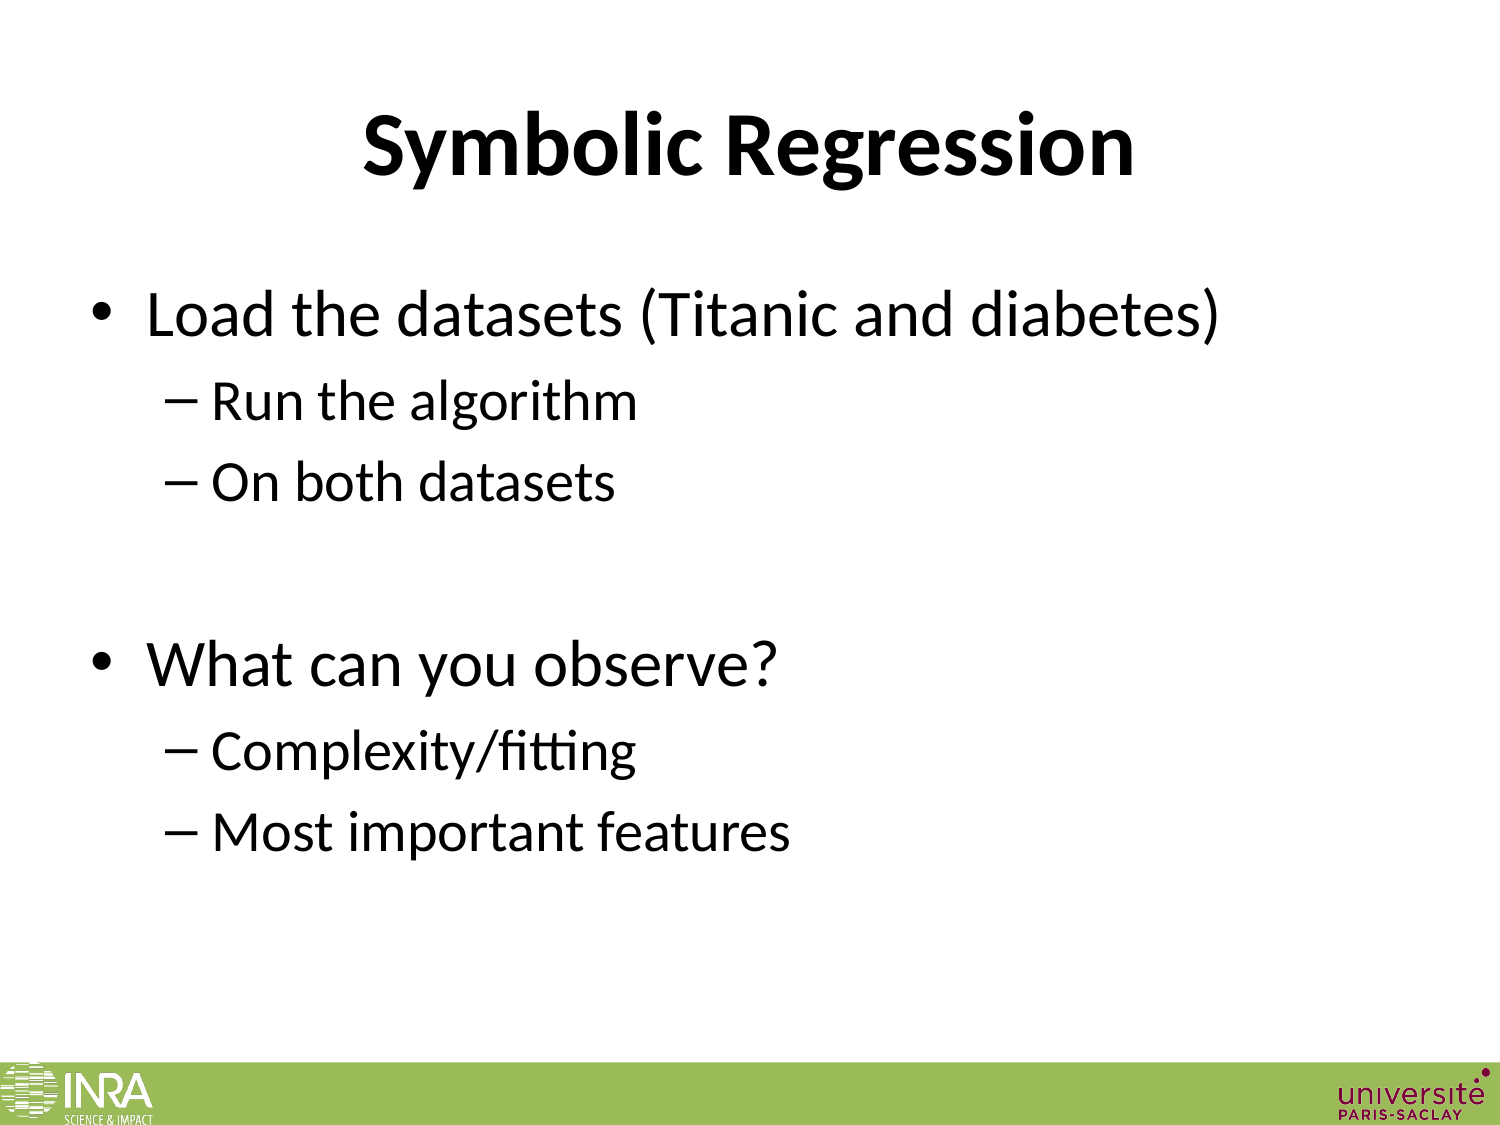

# Symbolic Regression
Load the datasets (Titanic and diabetes)
Run the algorithm
On both datasets

What can you observe?
Complexity/fitting
Most important features